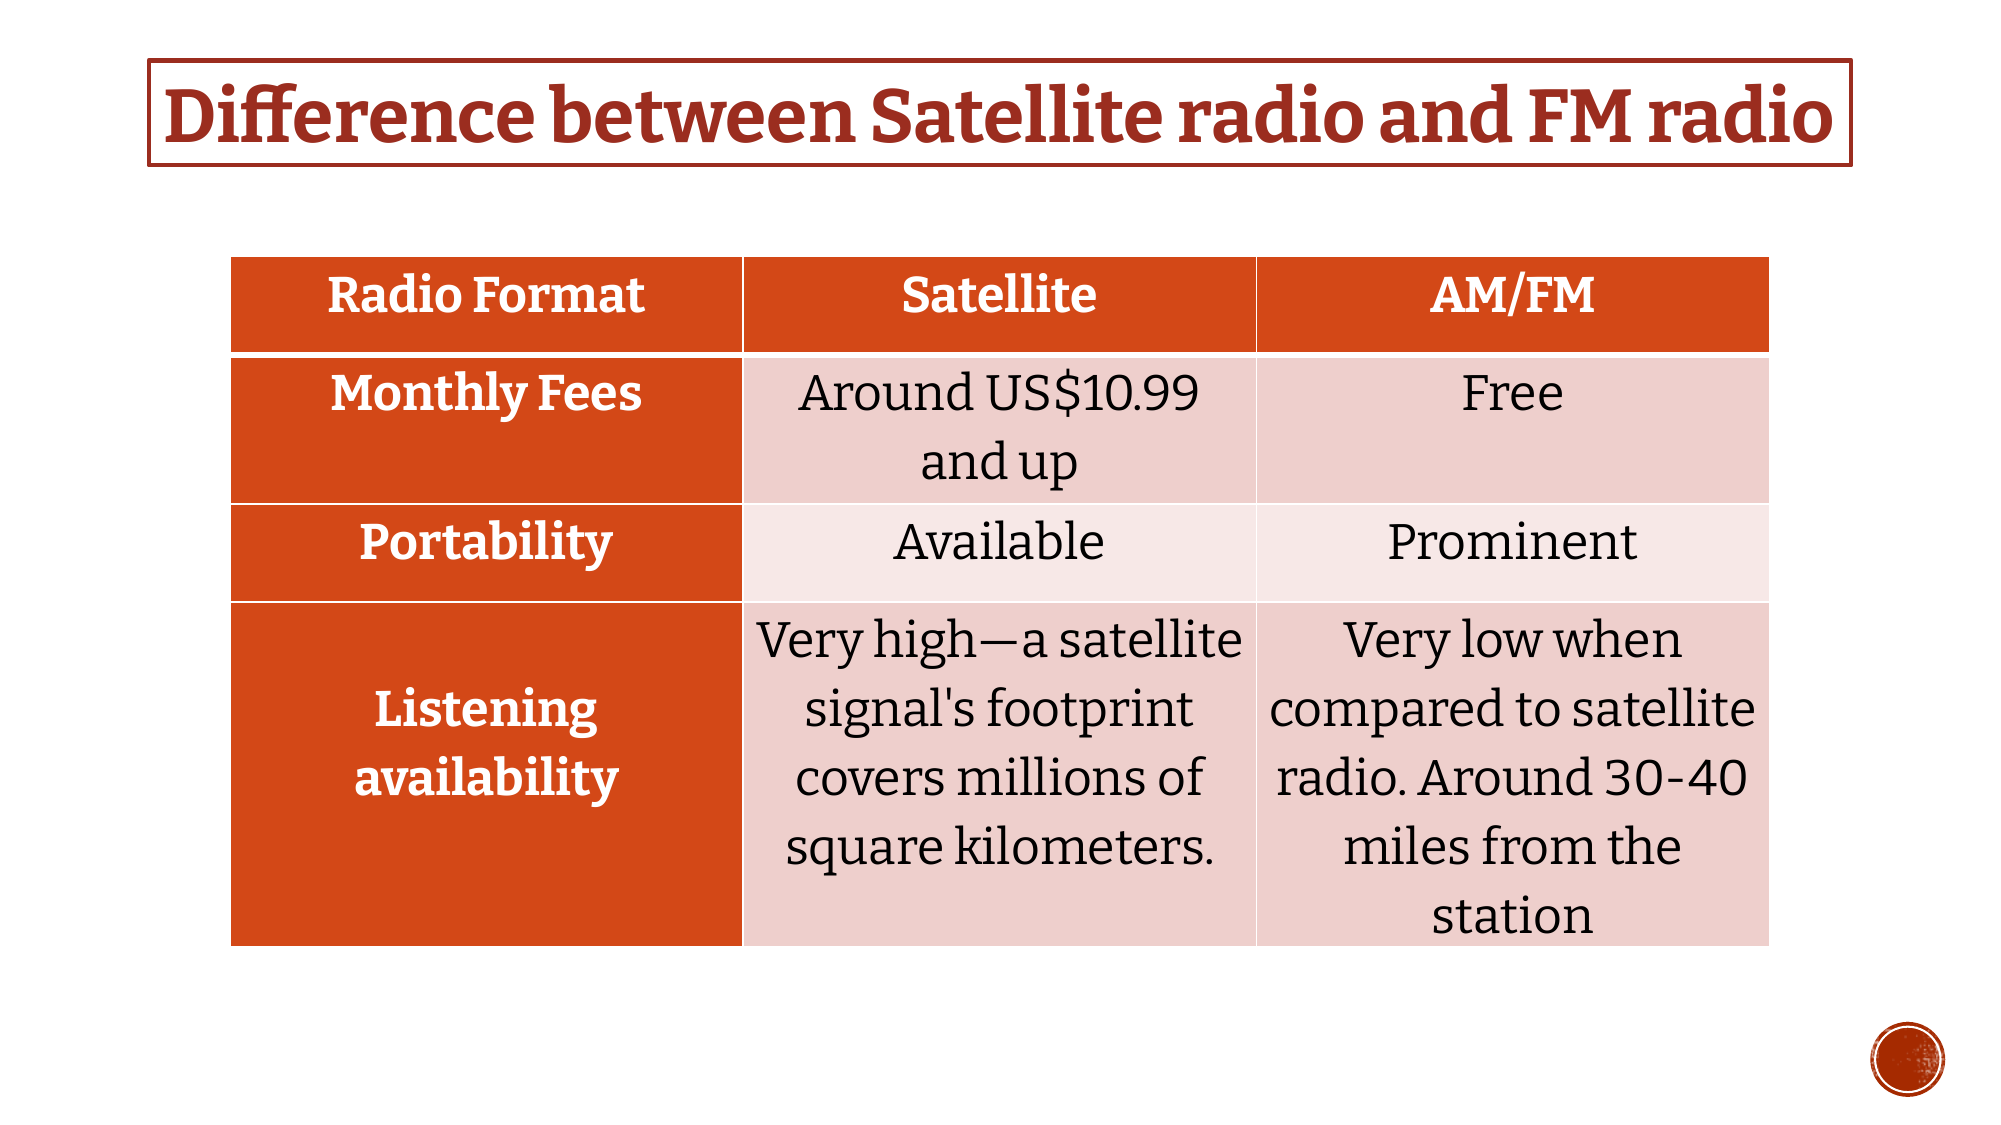

Difference between Satellite radio and FM radio
| Radio Format | Satellite | AM/FM |
| --- | --- | --- |
| Monthly Fees | Around US$10.99 and up | Free |
| Portability | Available | Prominent |
| Listening availability | Very high—a satellite signal's footprint covers millions of square kilometers. | Very low when compared to satellite radio. Around 30-40 miles from the station |